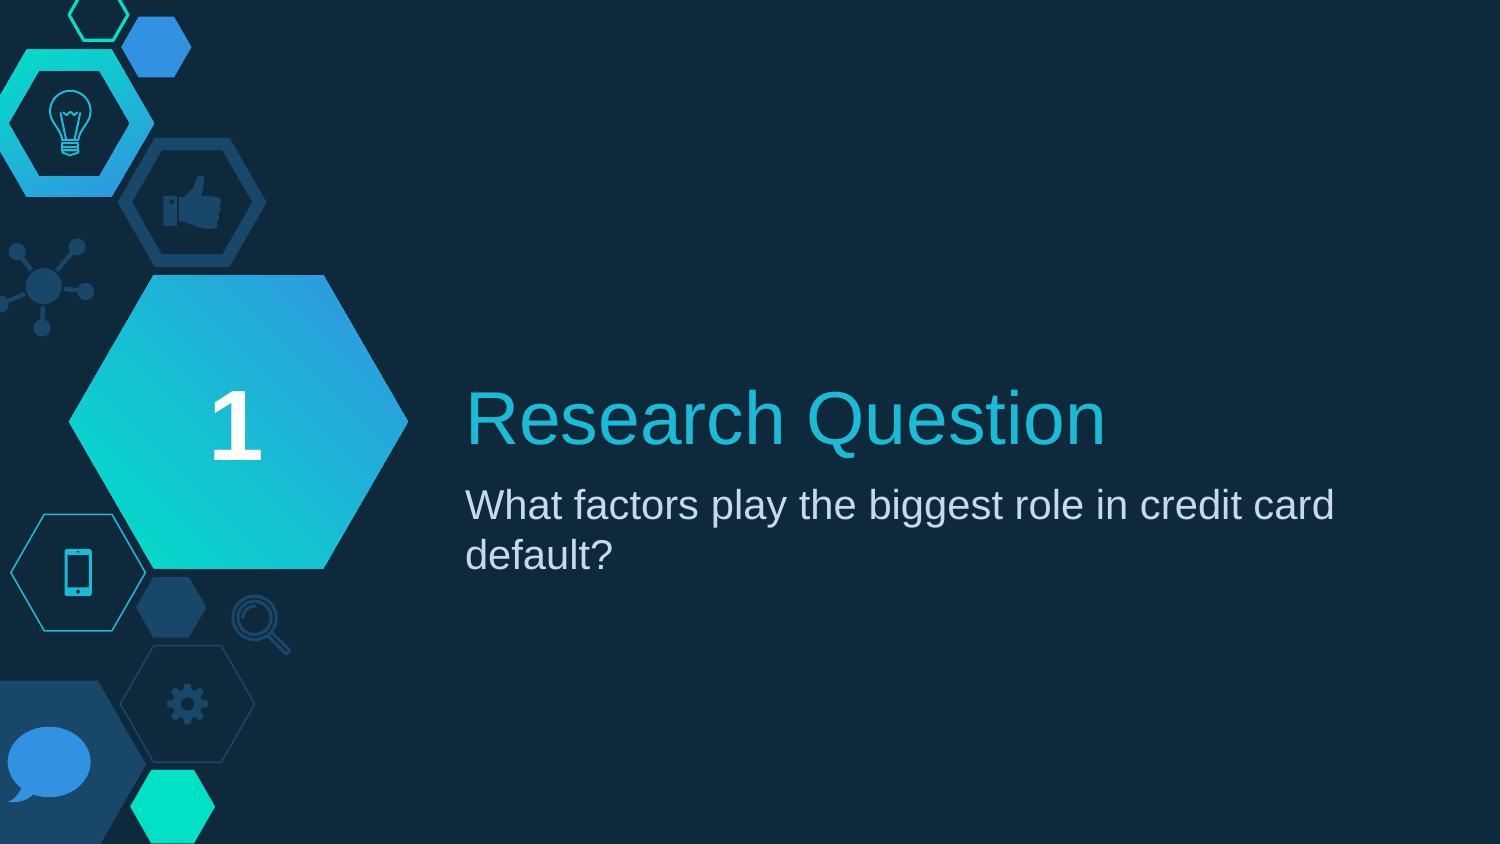

1
# Research Question
What factors play the biggest role in credit card default?